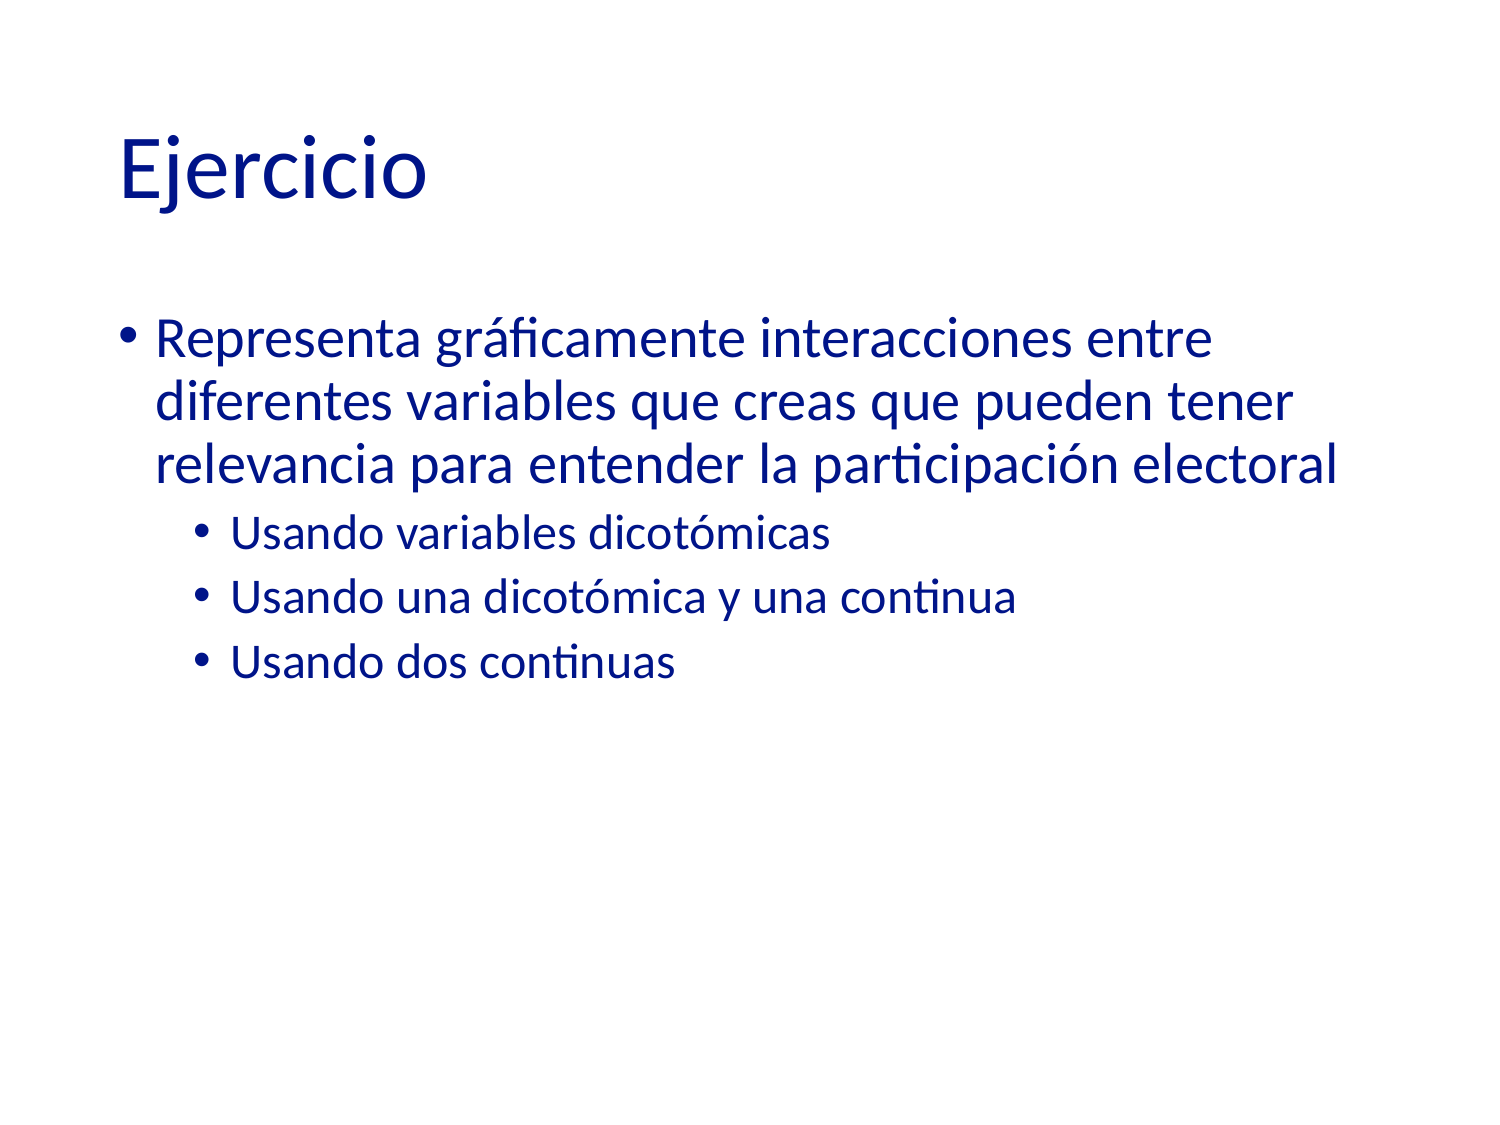

# Ejercicio
Representa gráficamente interacciones entre diferentes variables que creas que pueden tener relevancia para entender la participación electoral
Usando variables dicotómicas
Usando una dicotómica y una continua
Usando dos continuas